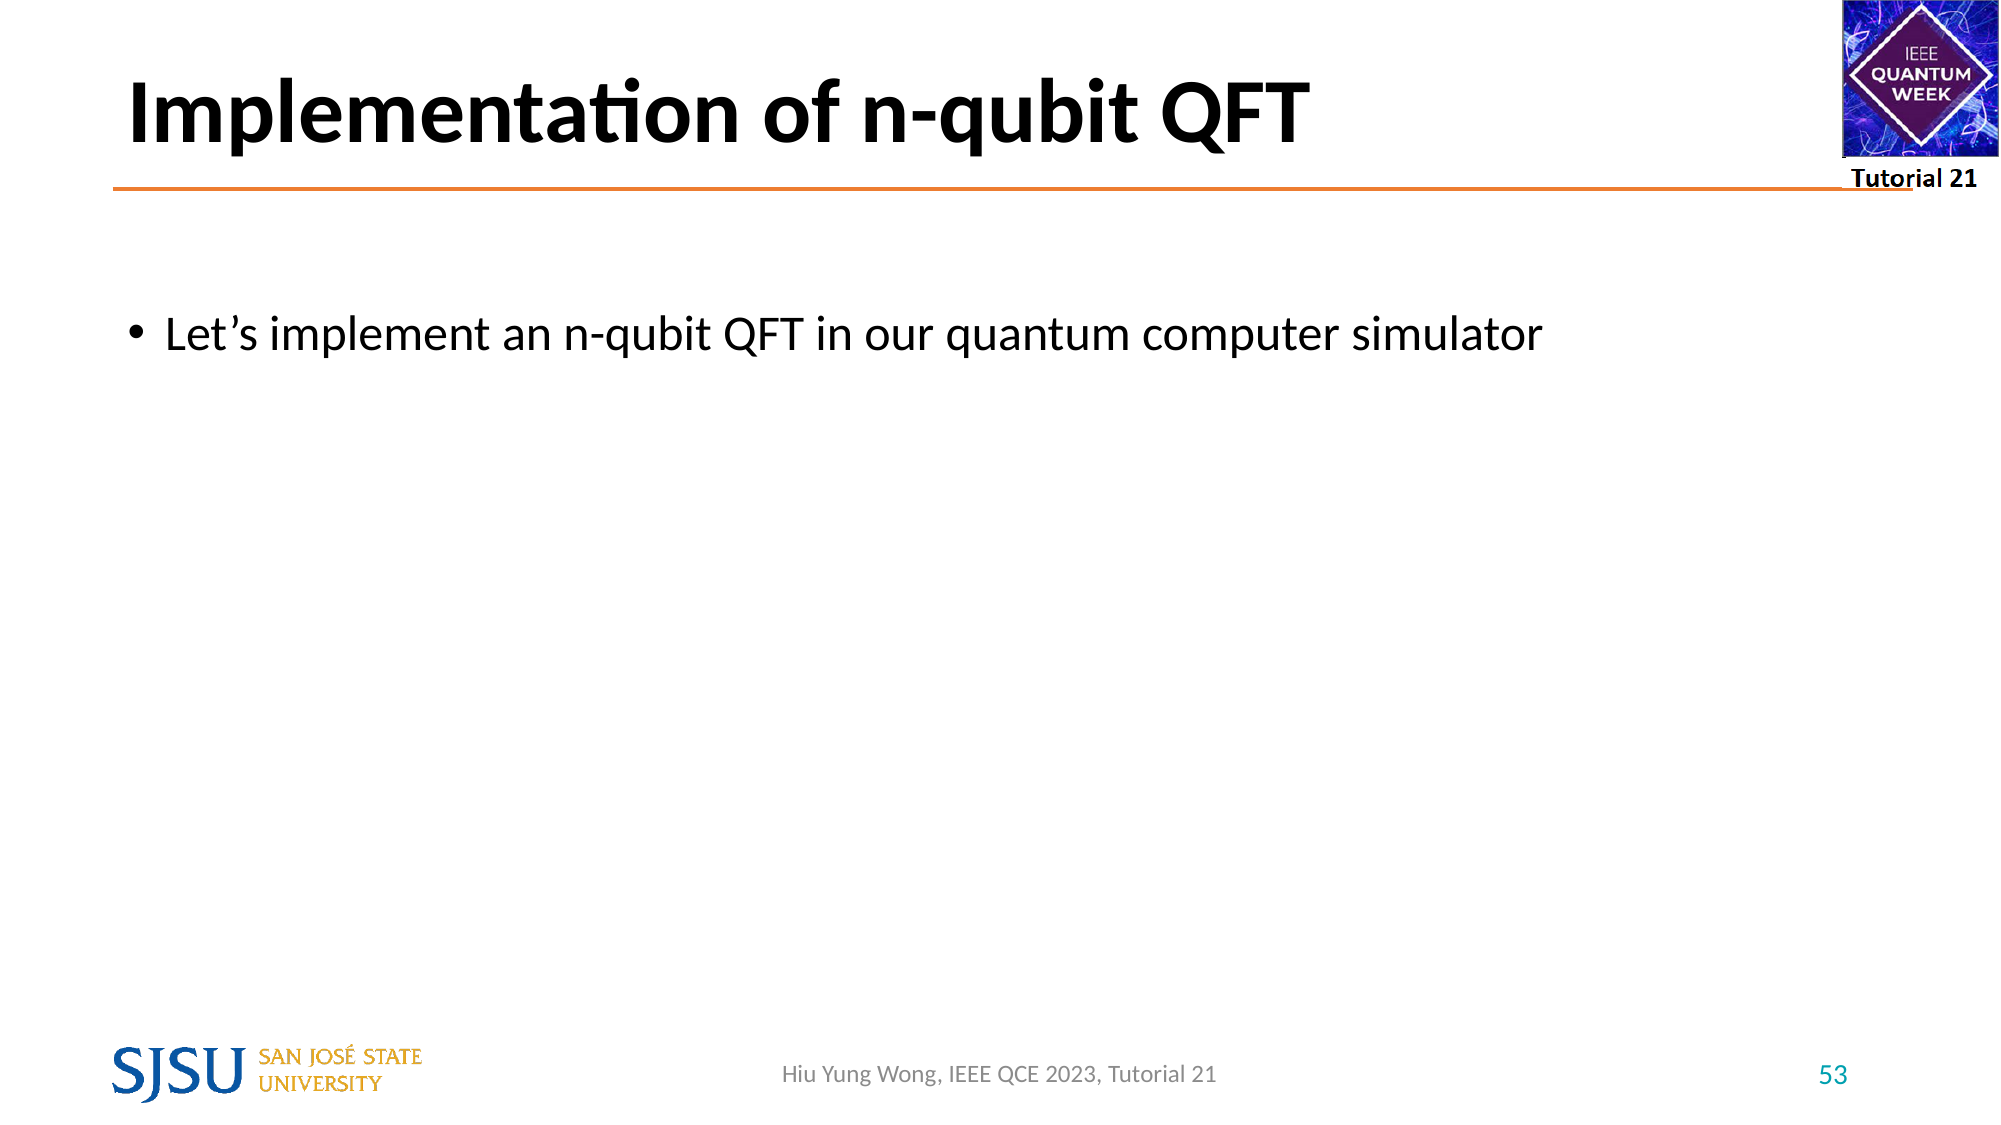

# Implementation of n-qubit QFT
Let’s implement an n-qubit QFT in our quantum computer simulator
Hiu Yung Wong, IEEE QCE 2023, Tutorial 21